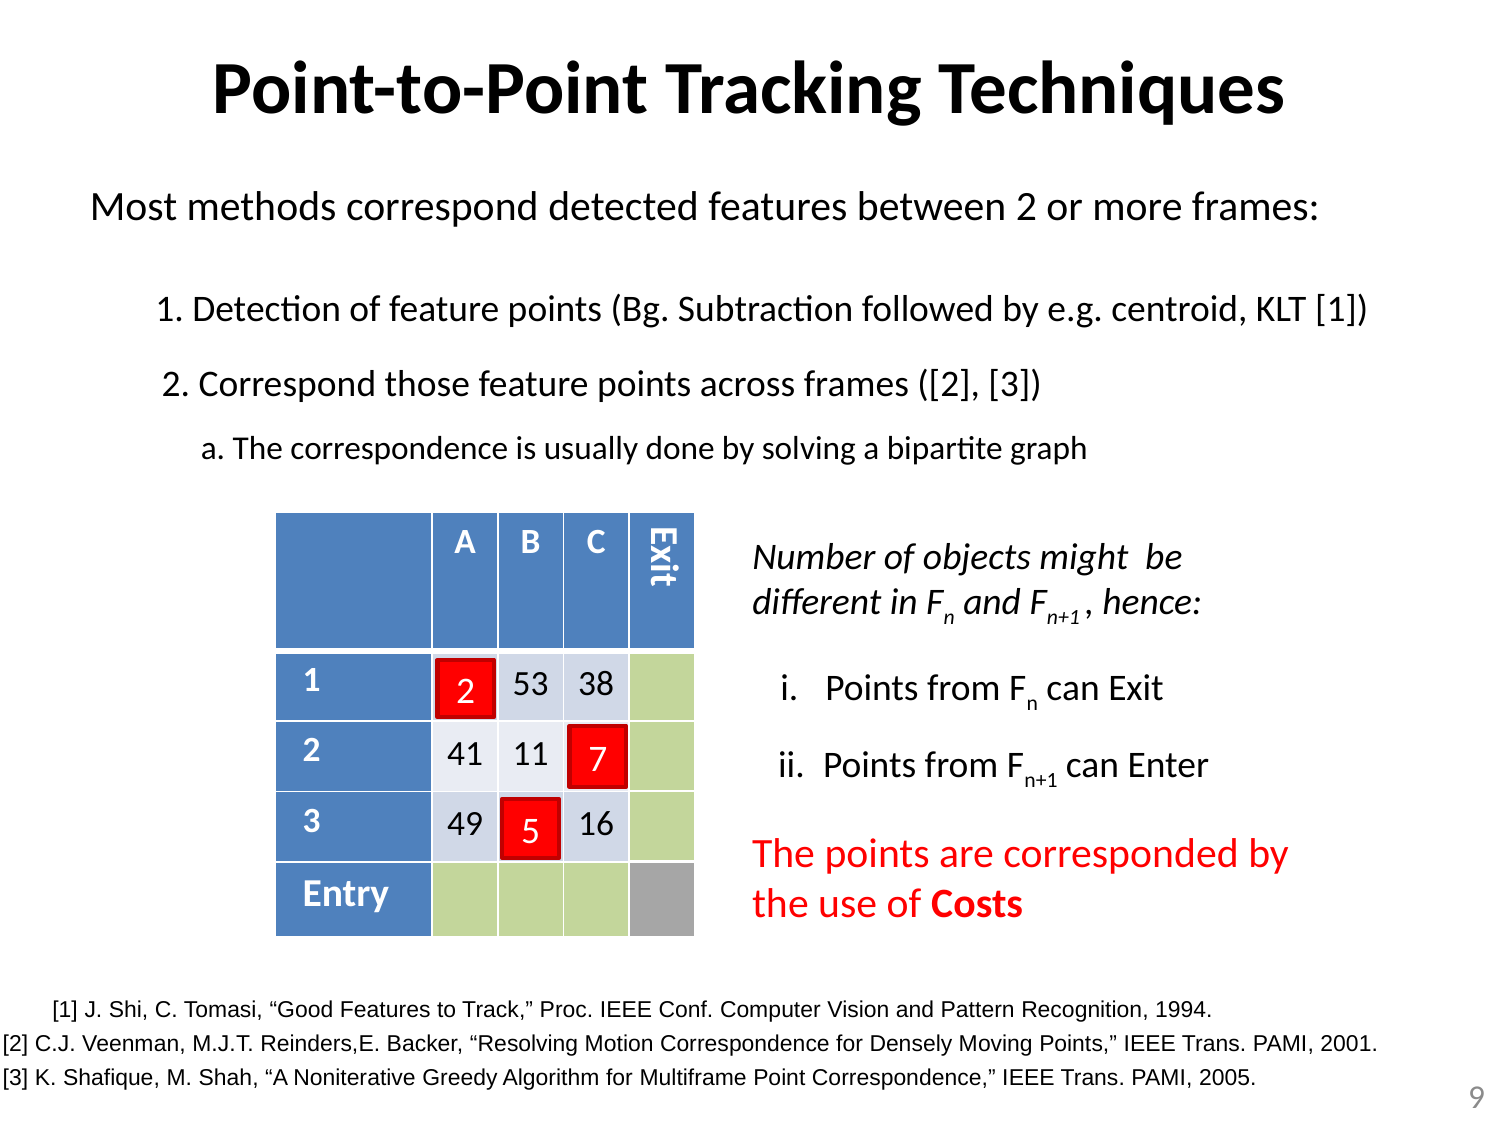

Point-to-Point Tracking Techniques
Most methods correspond detected features between 2 or more frames:
1. Detection of feature points (Bg. Subtraction followed by e.g. centroid, KLT [1])
2. Correspond those feature points across frames ([2], [3])
a. The correspondence is usually done by solving a bipartite graph
|  | A | B | C |
| --- | --- | --- | --- |
| 1 | 2 | 53 | 38 |
| 2 | 41 | 11 | 7 |
| 3 | 49 | 5 | 16 |
| Exit |
| --- |
|  |
|  |
|  |
Number of objects might  be different in Fn and Fn+1 , hence:
Points from Fn can Exit
2
7
Points from Fn+1 can Enter
5
The points are corresponded by the use of Costs
| Entry |  |  |  |  |
| --- | --- | --- | --- | --- |
[1] J. Shi, C. Tomasi, “Good Features to Track,” Proc. IEEE Conf. Computer Vision and Pattern Recognition, 1994.
[2] C.J. Veenman, M.J.T. Reinders,E. Backer, “Resolving Motion Correspondence for Densely Moving Points,” IEEE Trans. PAMI, 2001.
[3] K. Shafique, M. Shah, “A Noniterative Greedy Algorithm for Multiframe Point Correspondence,” IEEE Trans. PAMI, 2005.
9